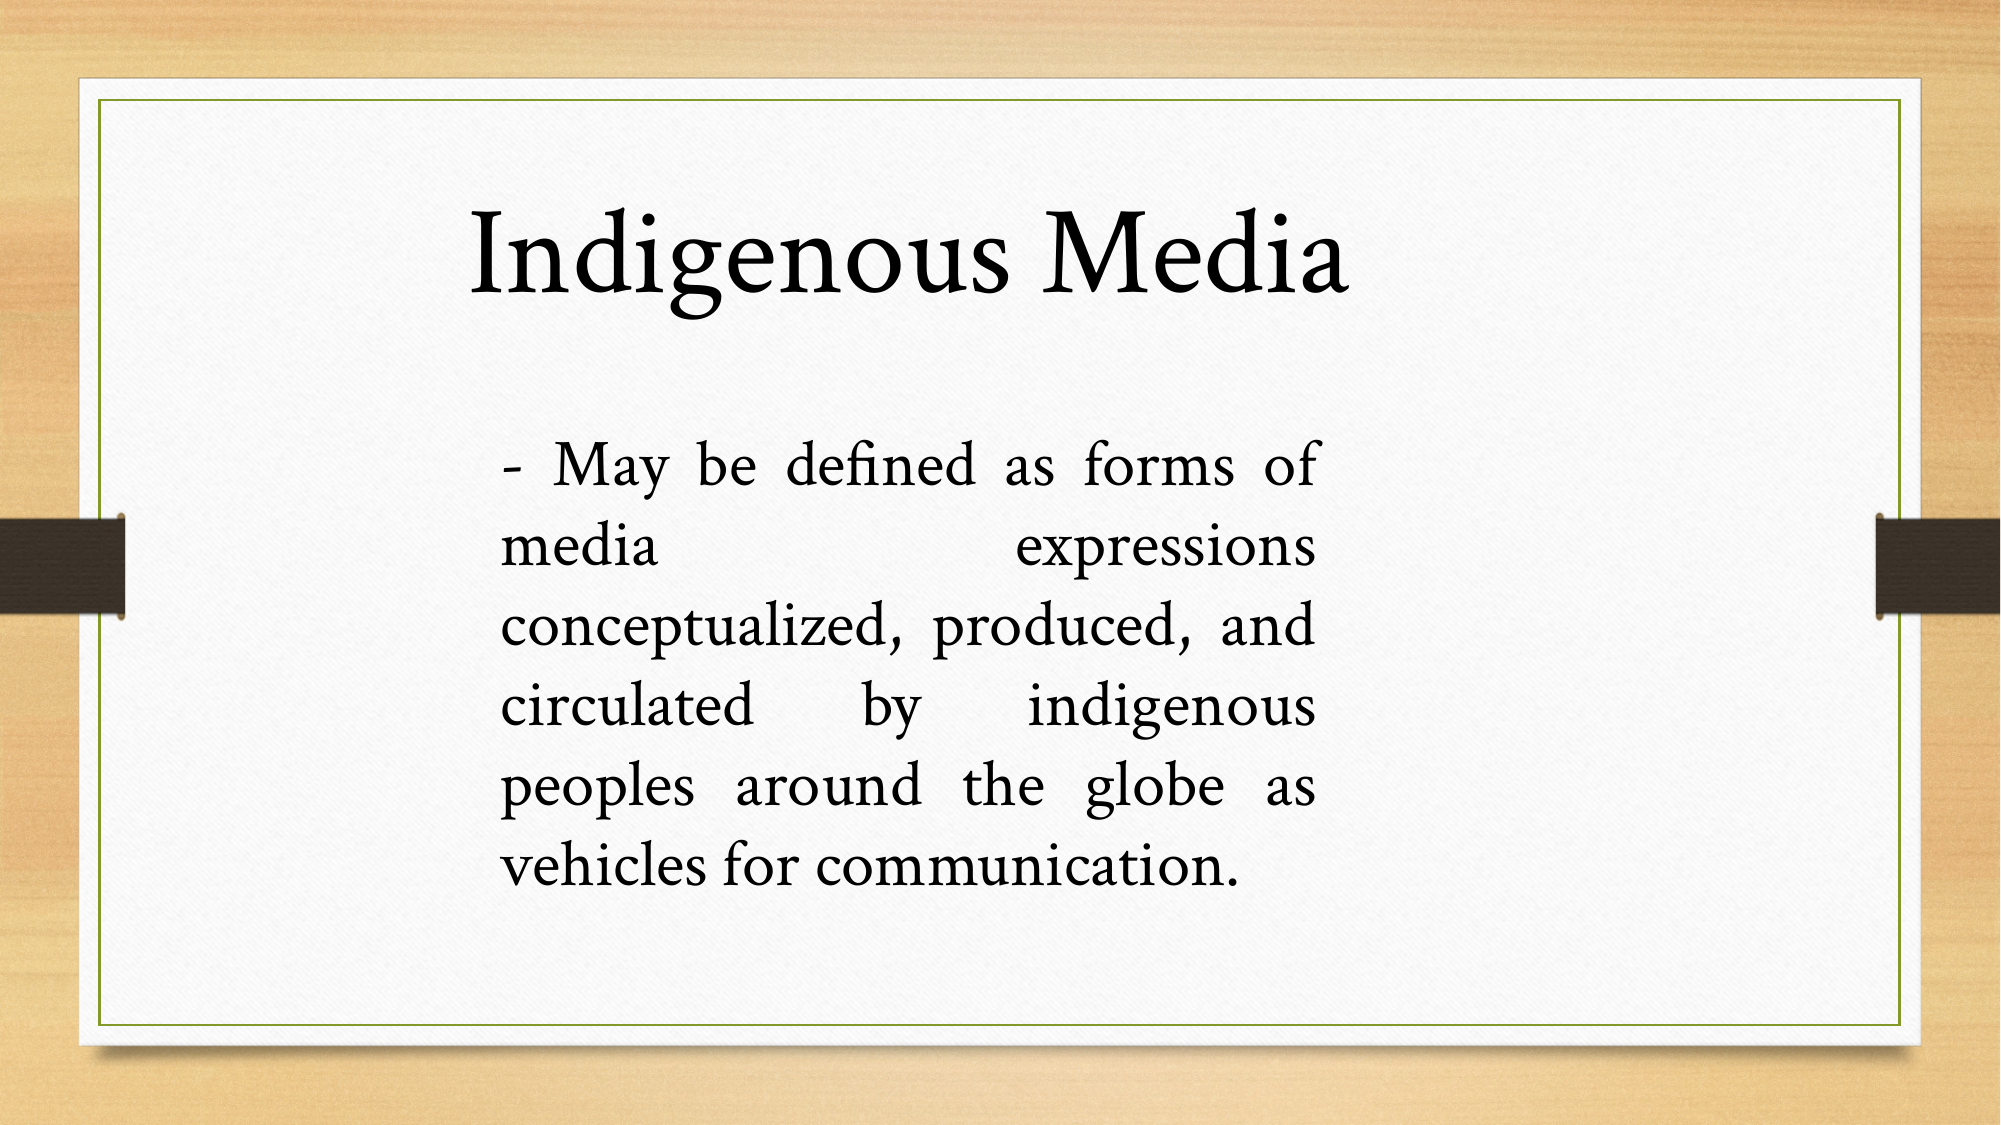

Indigenous Media
- May be defined as forms of media expressions conceptualized, produced, and circulated by indigenous peoples around the globe as vehicles for communication.